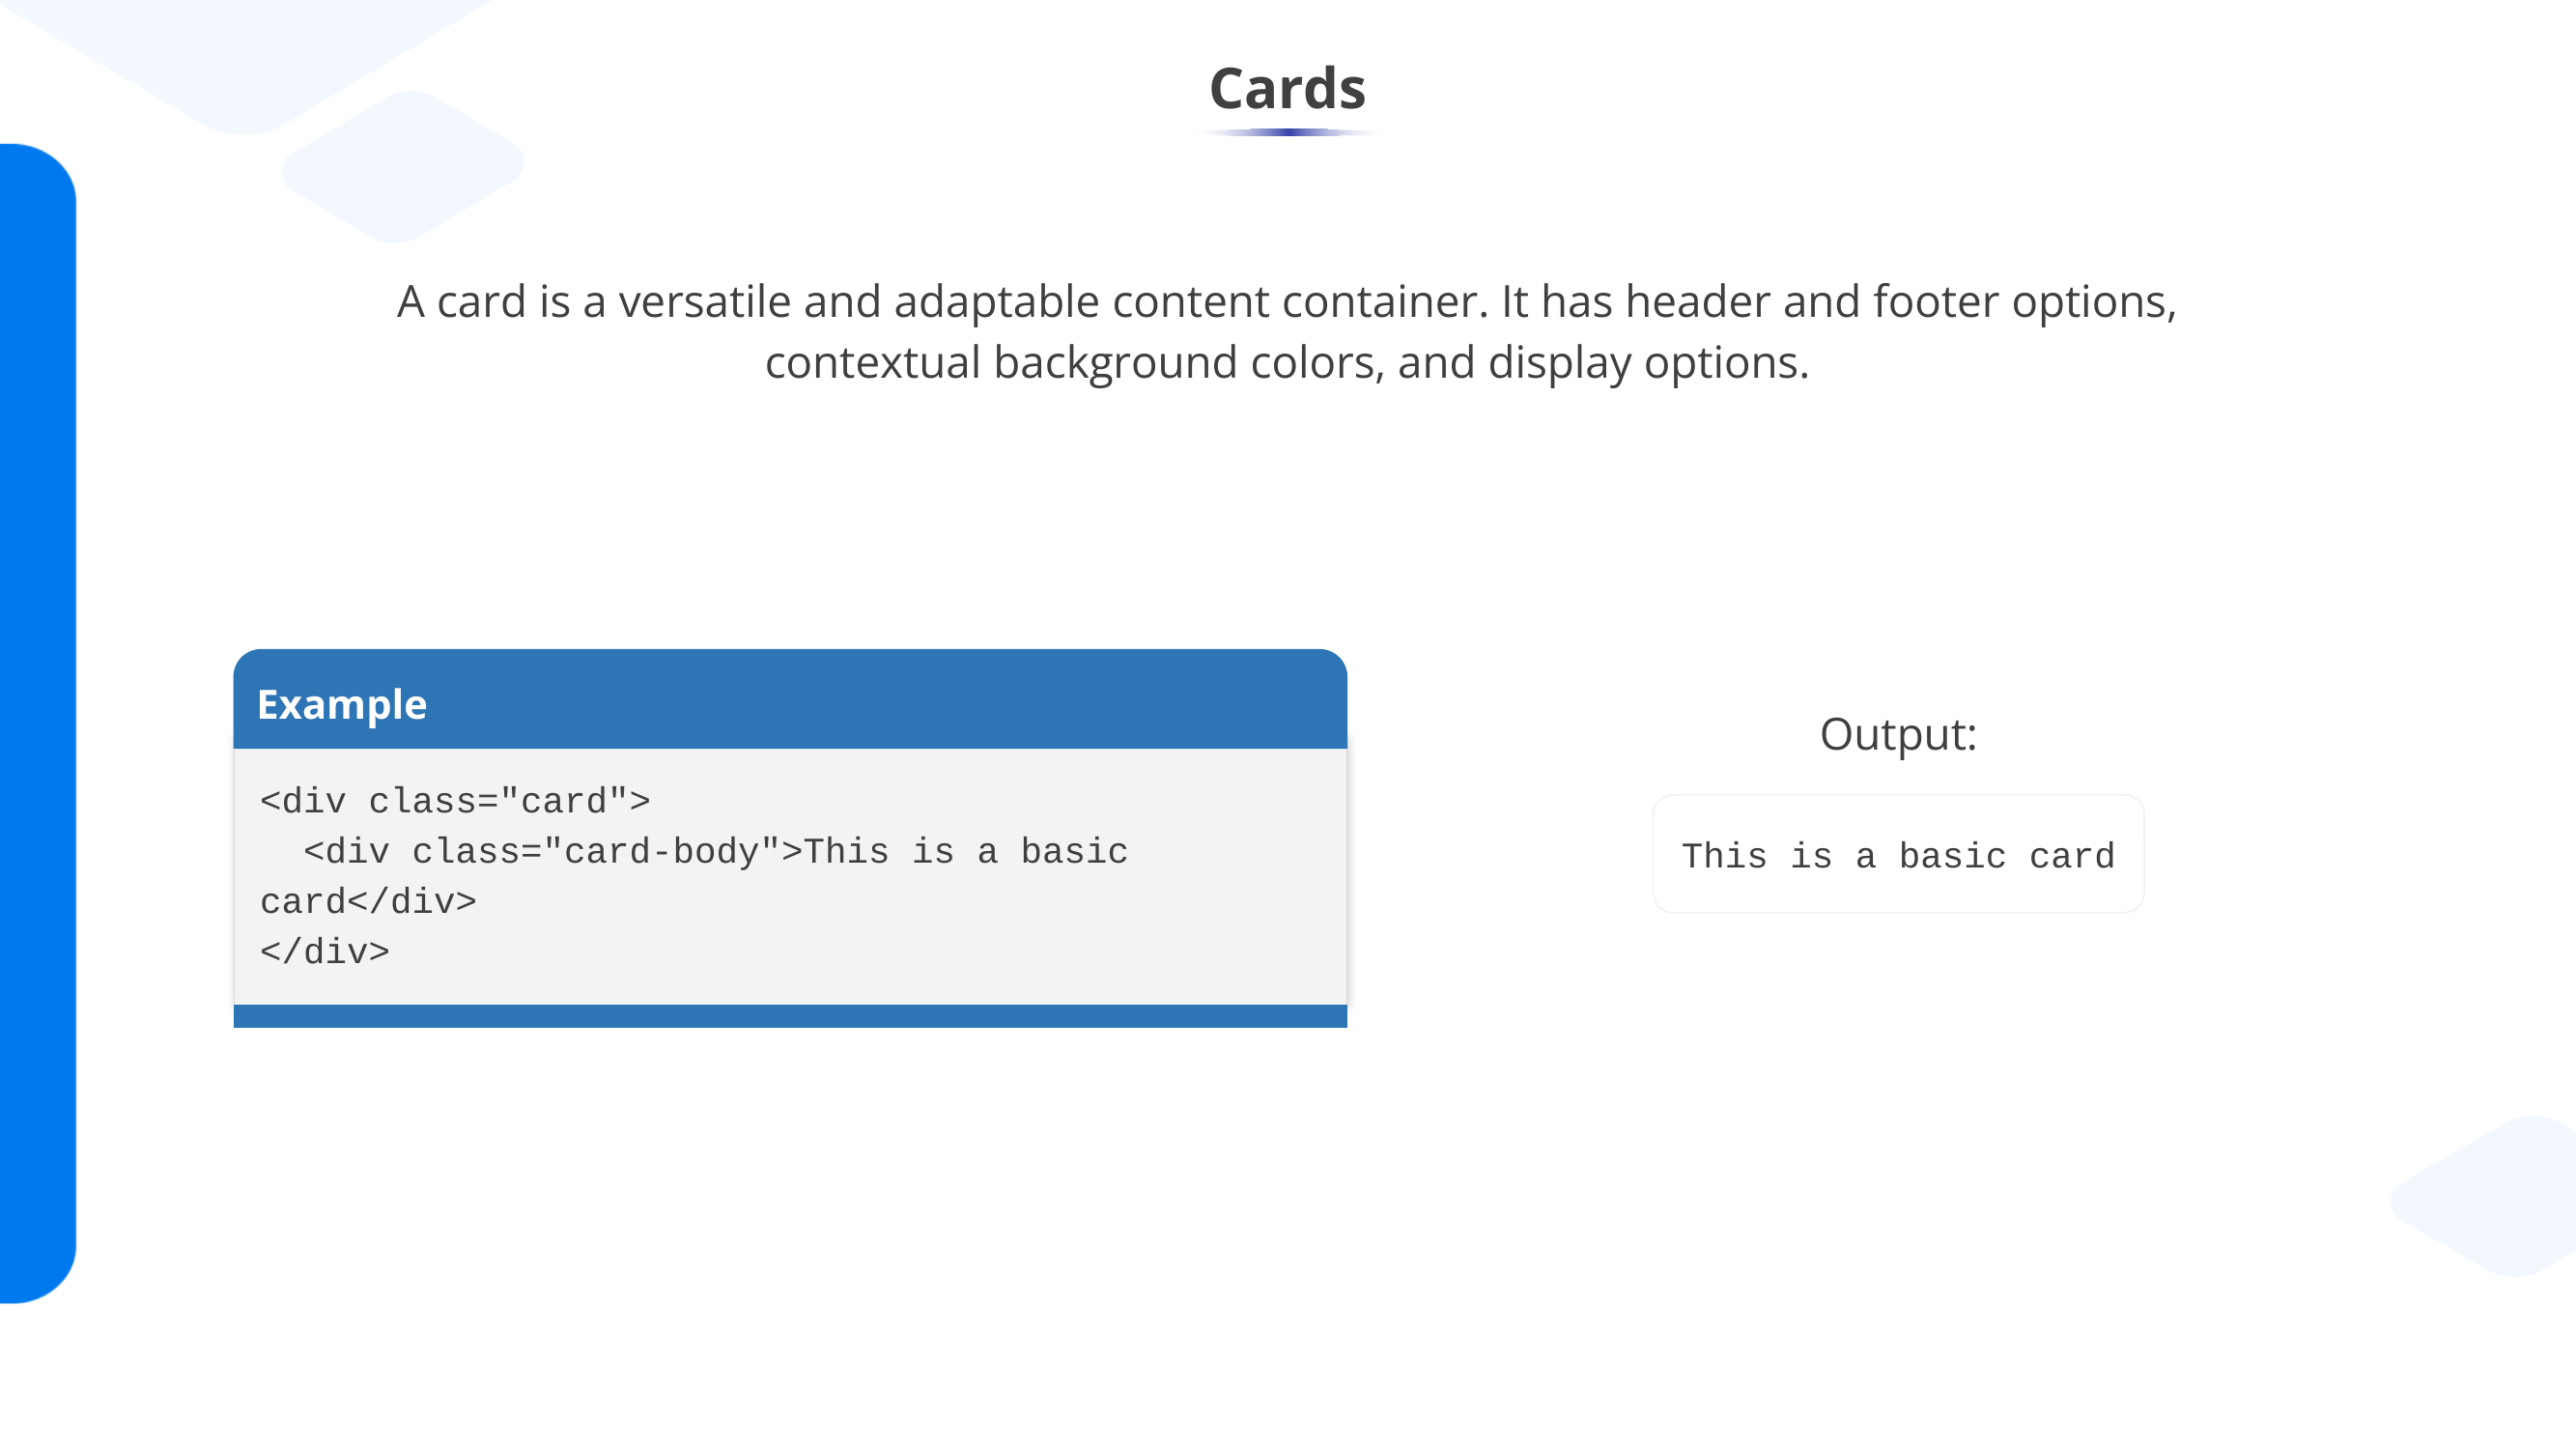

# Cards

A card is a versatile and adaptable content container. It has header and footer options, contextual background colors, and display options.
Example
<div class="card">
  <div class="card-body">This is a basic card</div>
</div>

Output:
This is a basic card